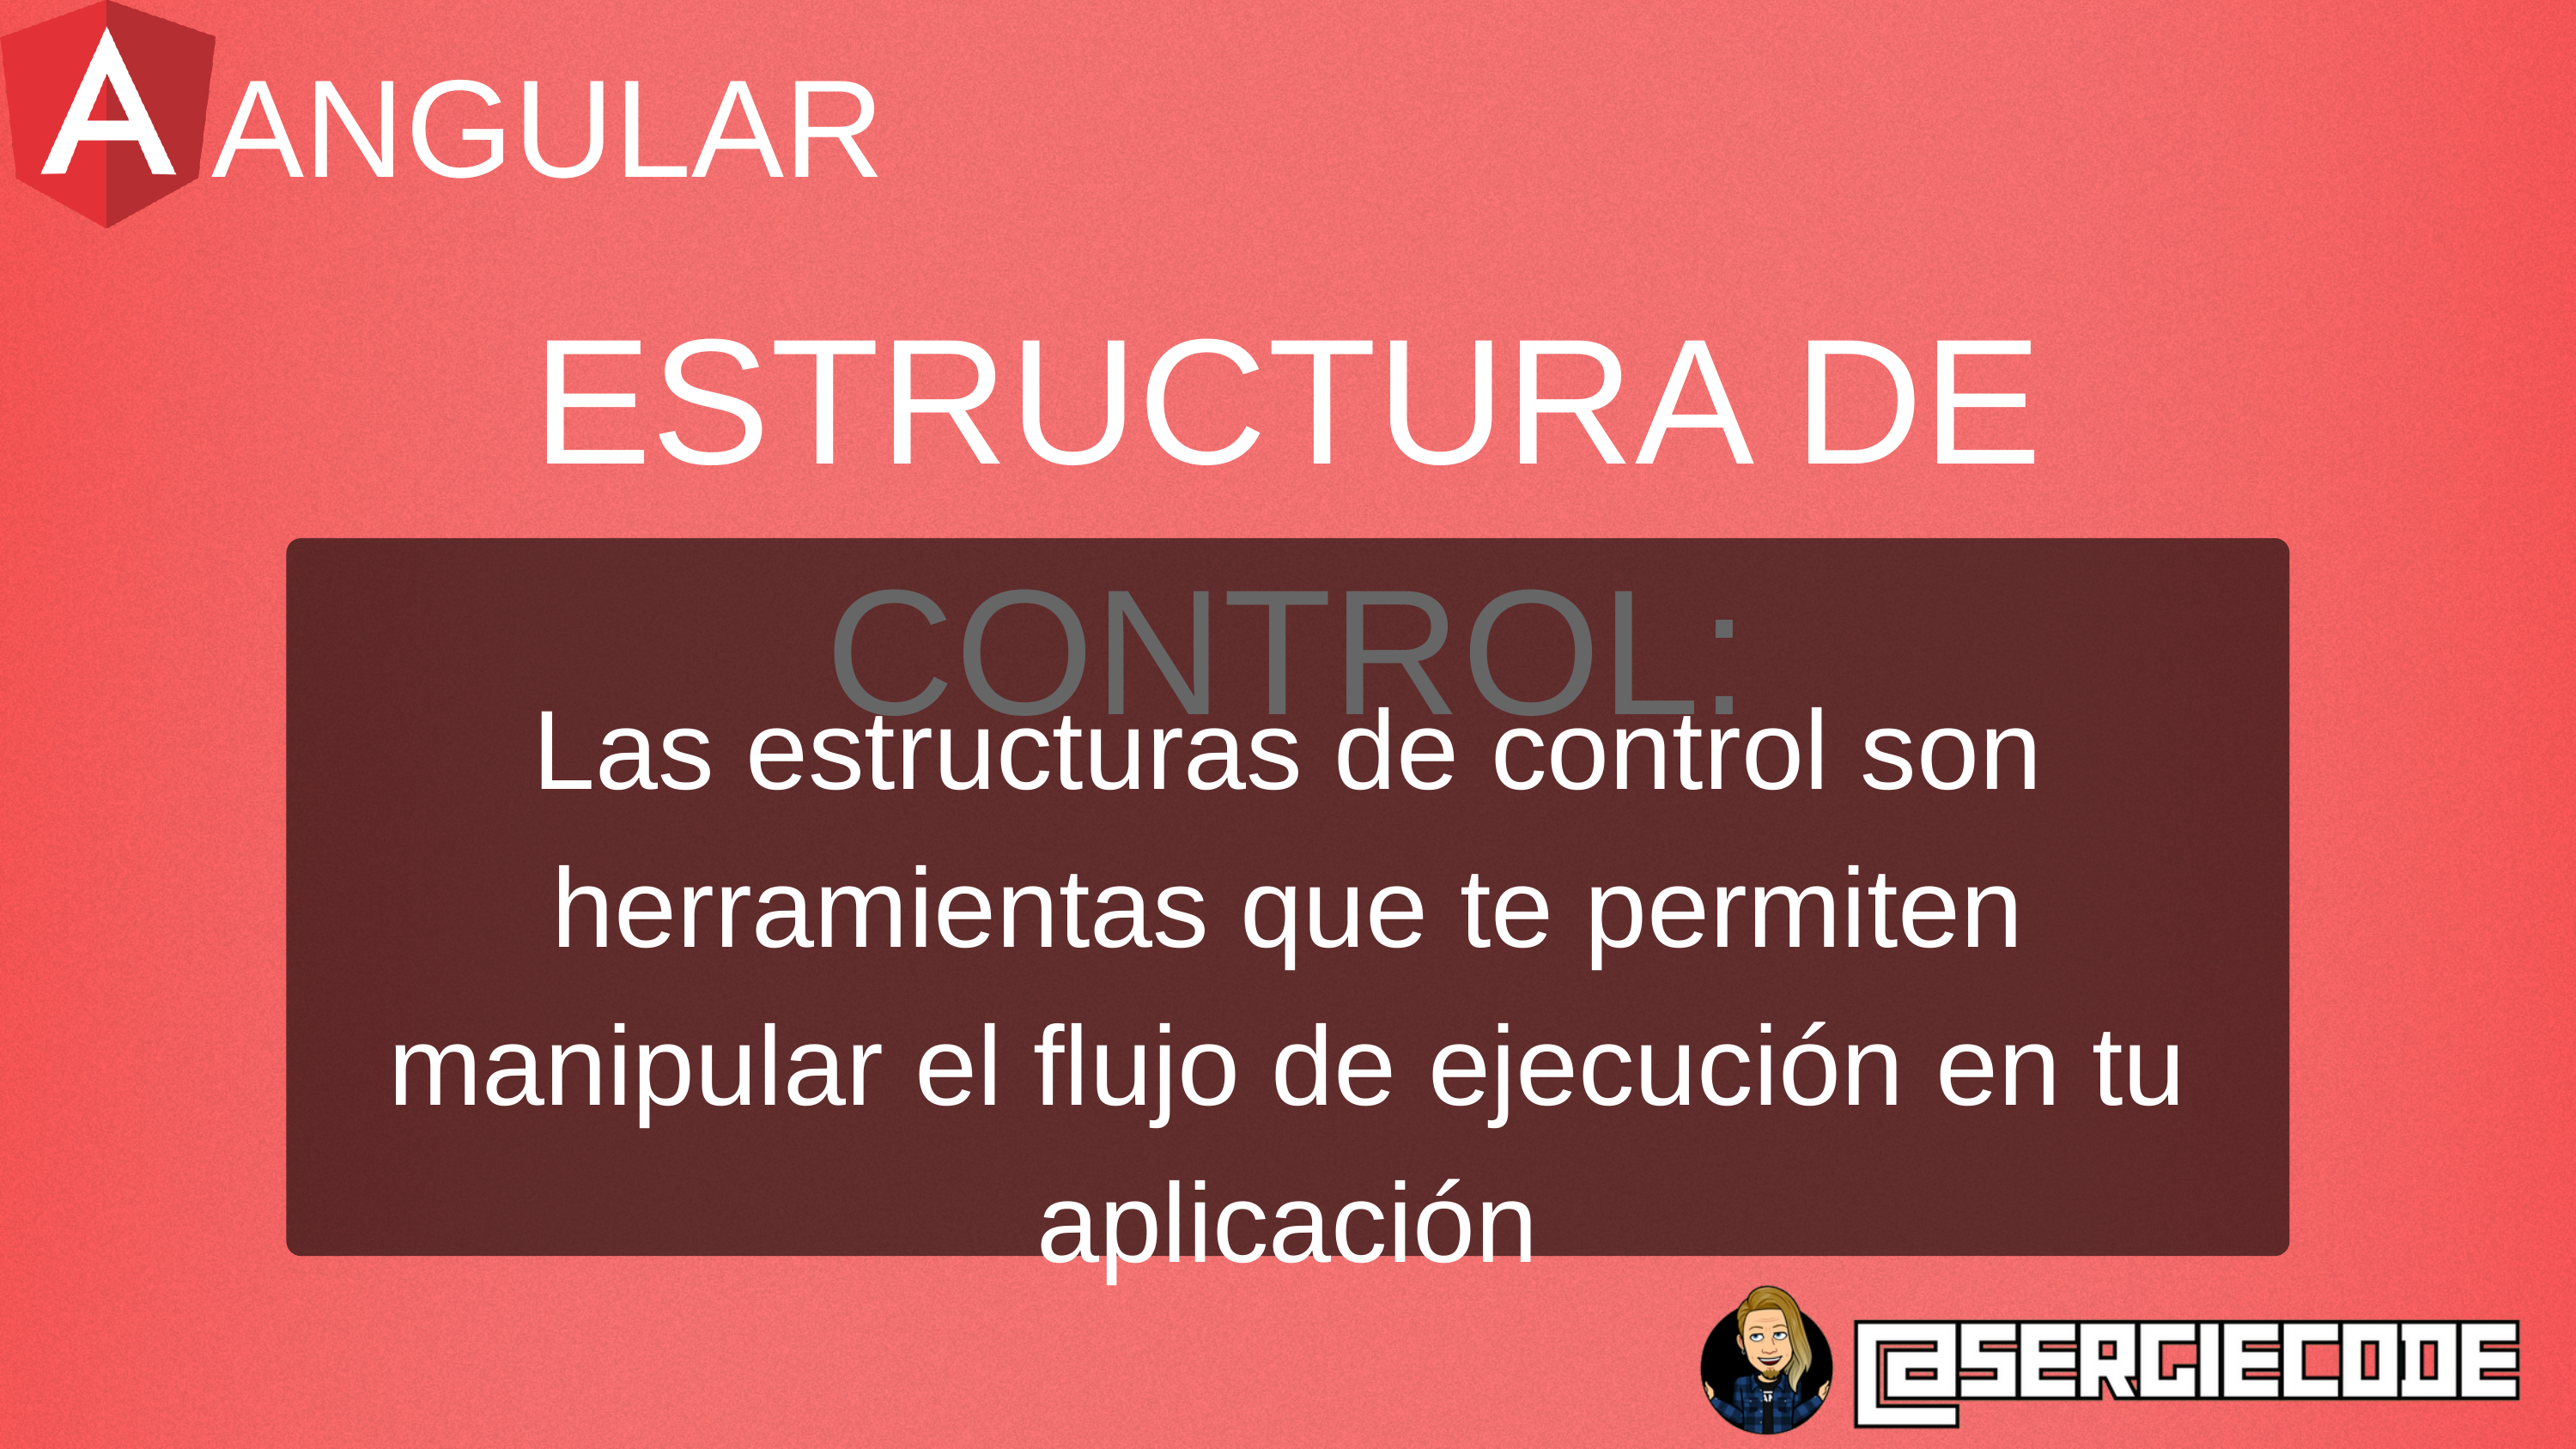

ANGULAR
ESTRUCTURA DE CONTROL:

Las estructuras de control son herramientas que te permiten manipular el flujo de ejecución en tu aplicación